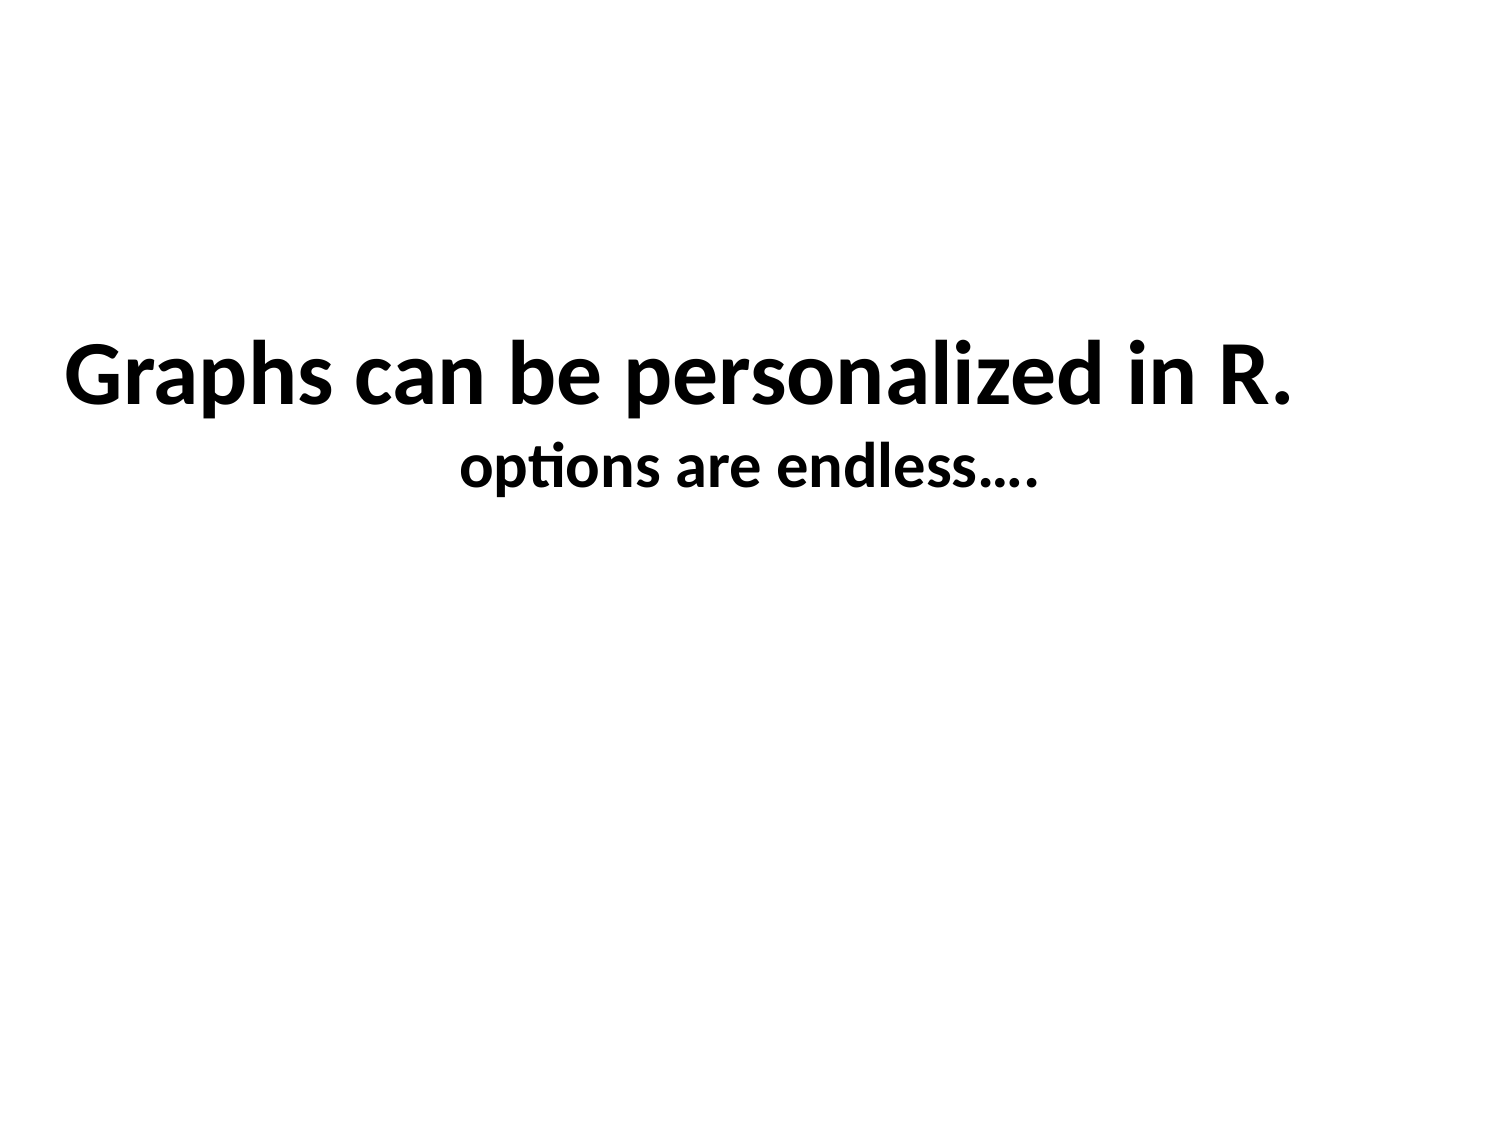

Graphs can be personalized in R.
options are endless….